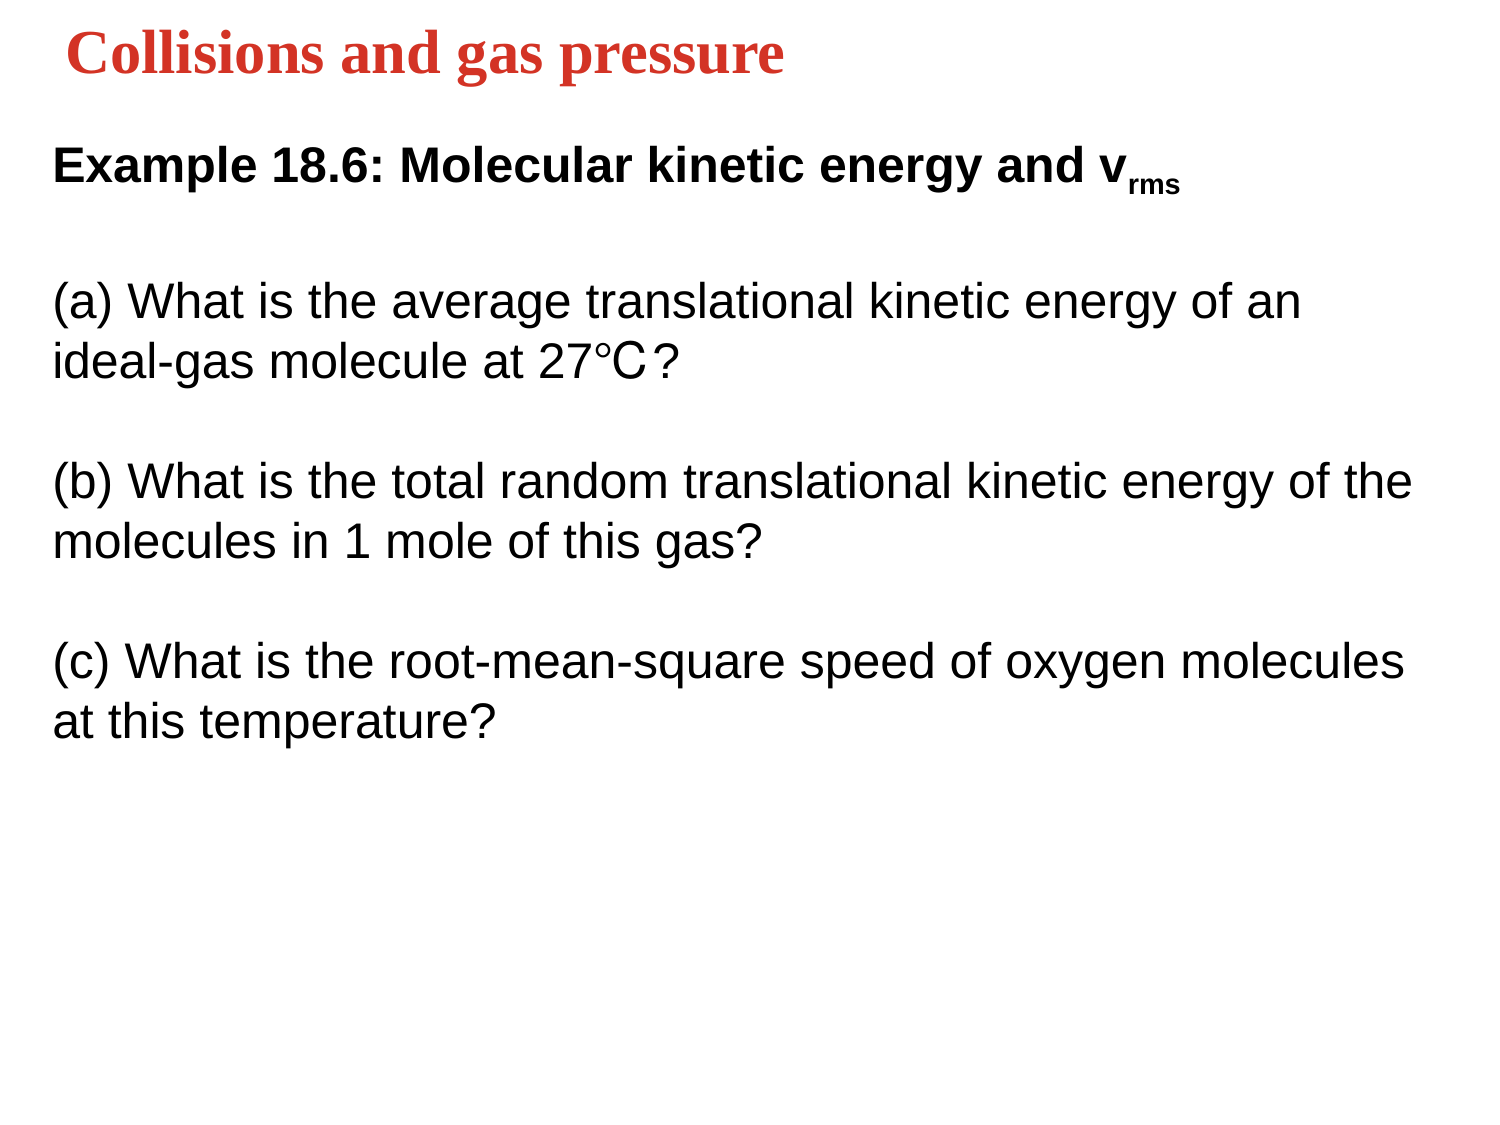

# Collisions and gas pressure
Example 18.6: Molecular kinetic energy and vrms
(a) What is the average translational kinetic energy of an ideal-gas molecule at 27℃?
(b) What is the total random translational kinetic energy of the molecules in 1 mole of this gas?
(c) What is the root-mean-square speed of oxygen molecules at this temperature?